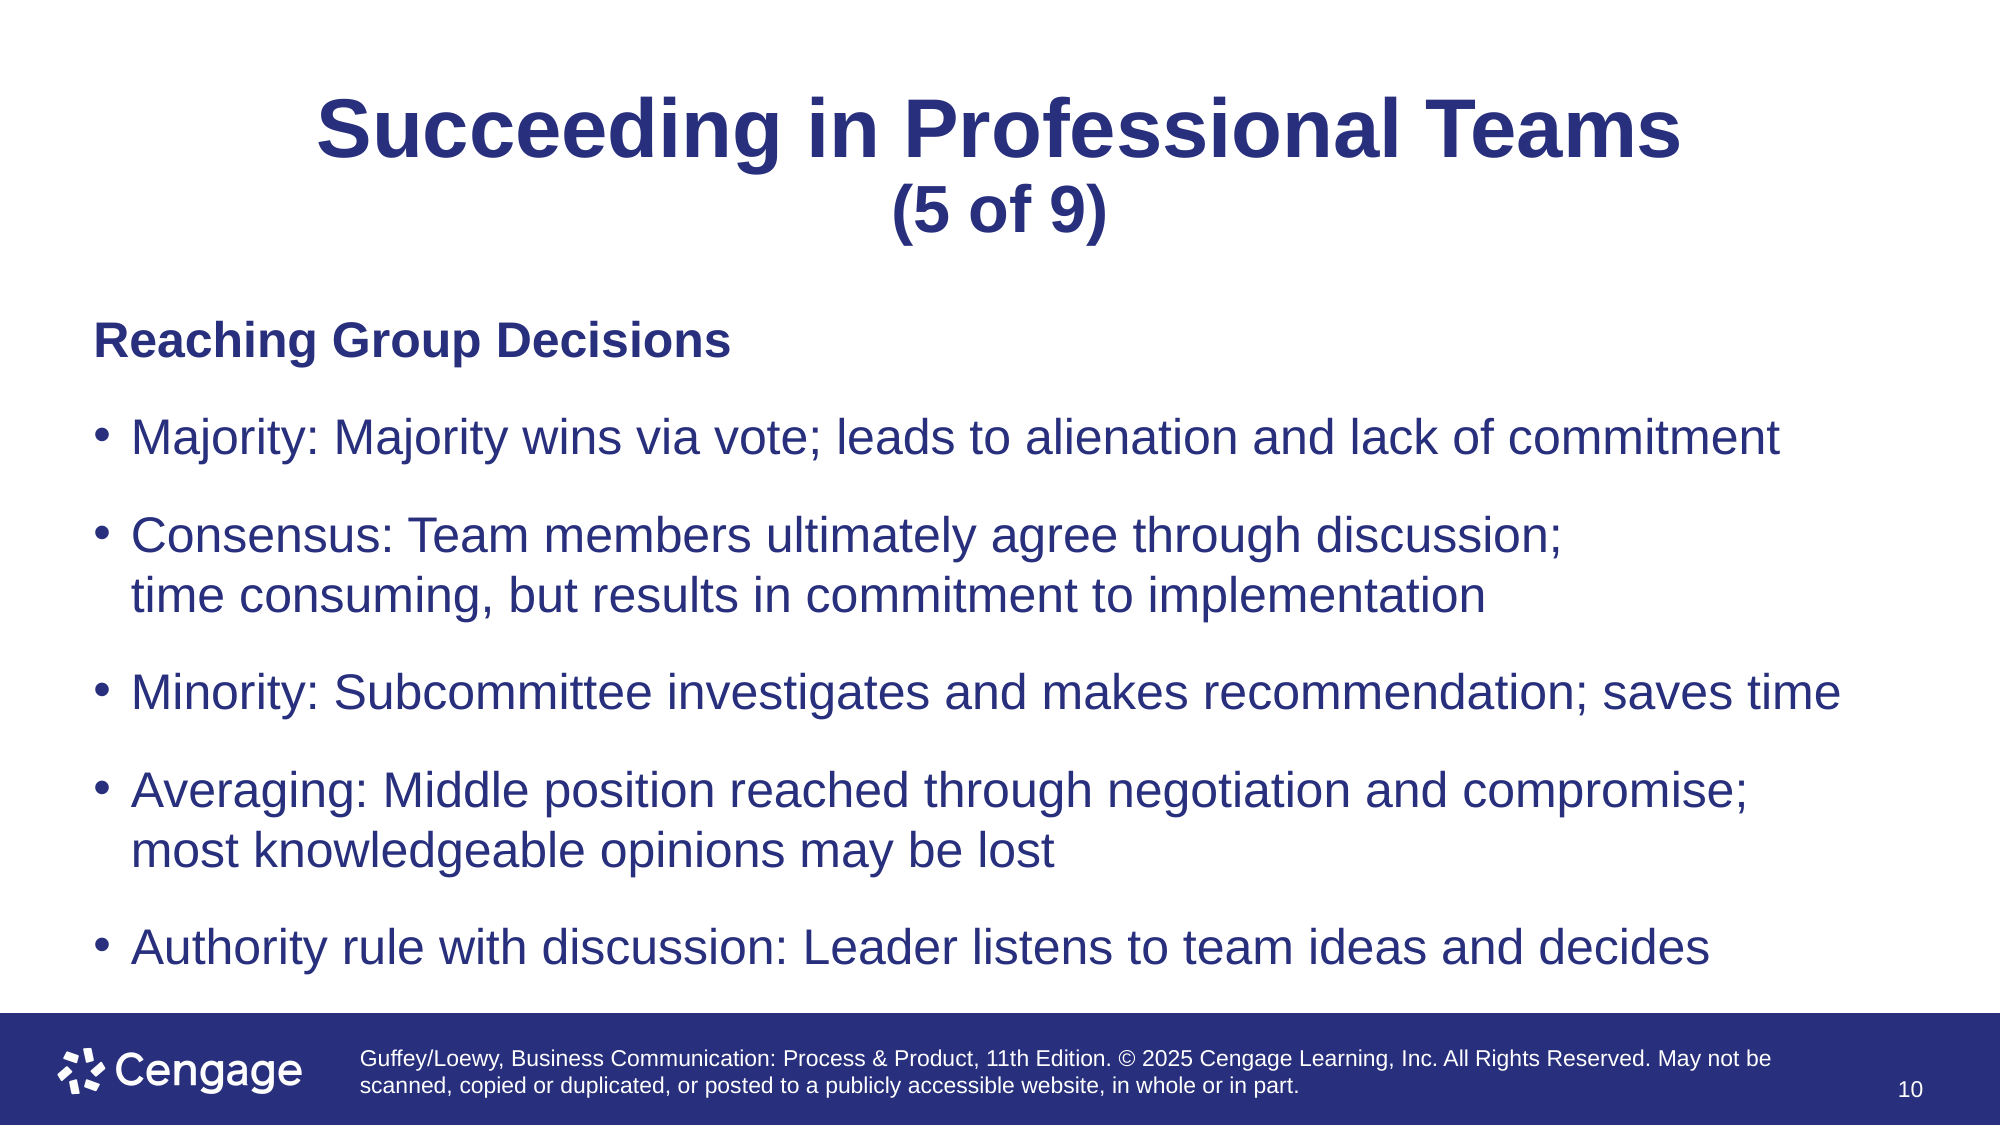

# Succeeding in Professional Teams (5 of 9)
Reaching Group Decisions
Majority: Majority wins via vote; leads to alienation and lack of commitment
Consensus: Team members ultimately agree through discussion;
time consuming, but results in commitment to implementation
Minority: Subcommittee investigates and makes recommendation; saves time
Averaging: Middle position reached through negotiation and compromise;
most knowledgeable opinions may be lost
Authority rule with discussion: Leader listens to team ideas and decides